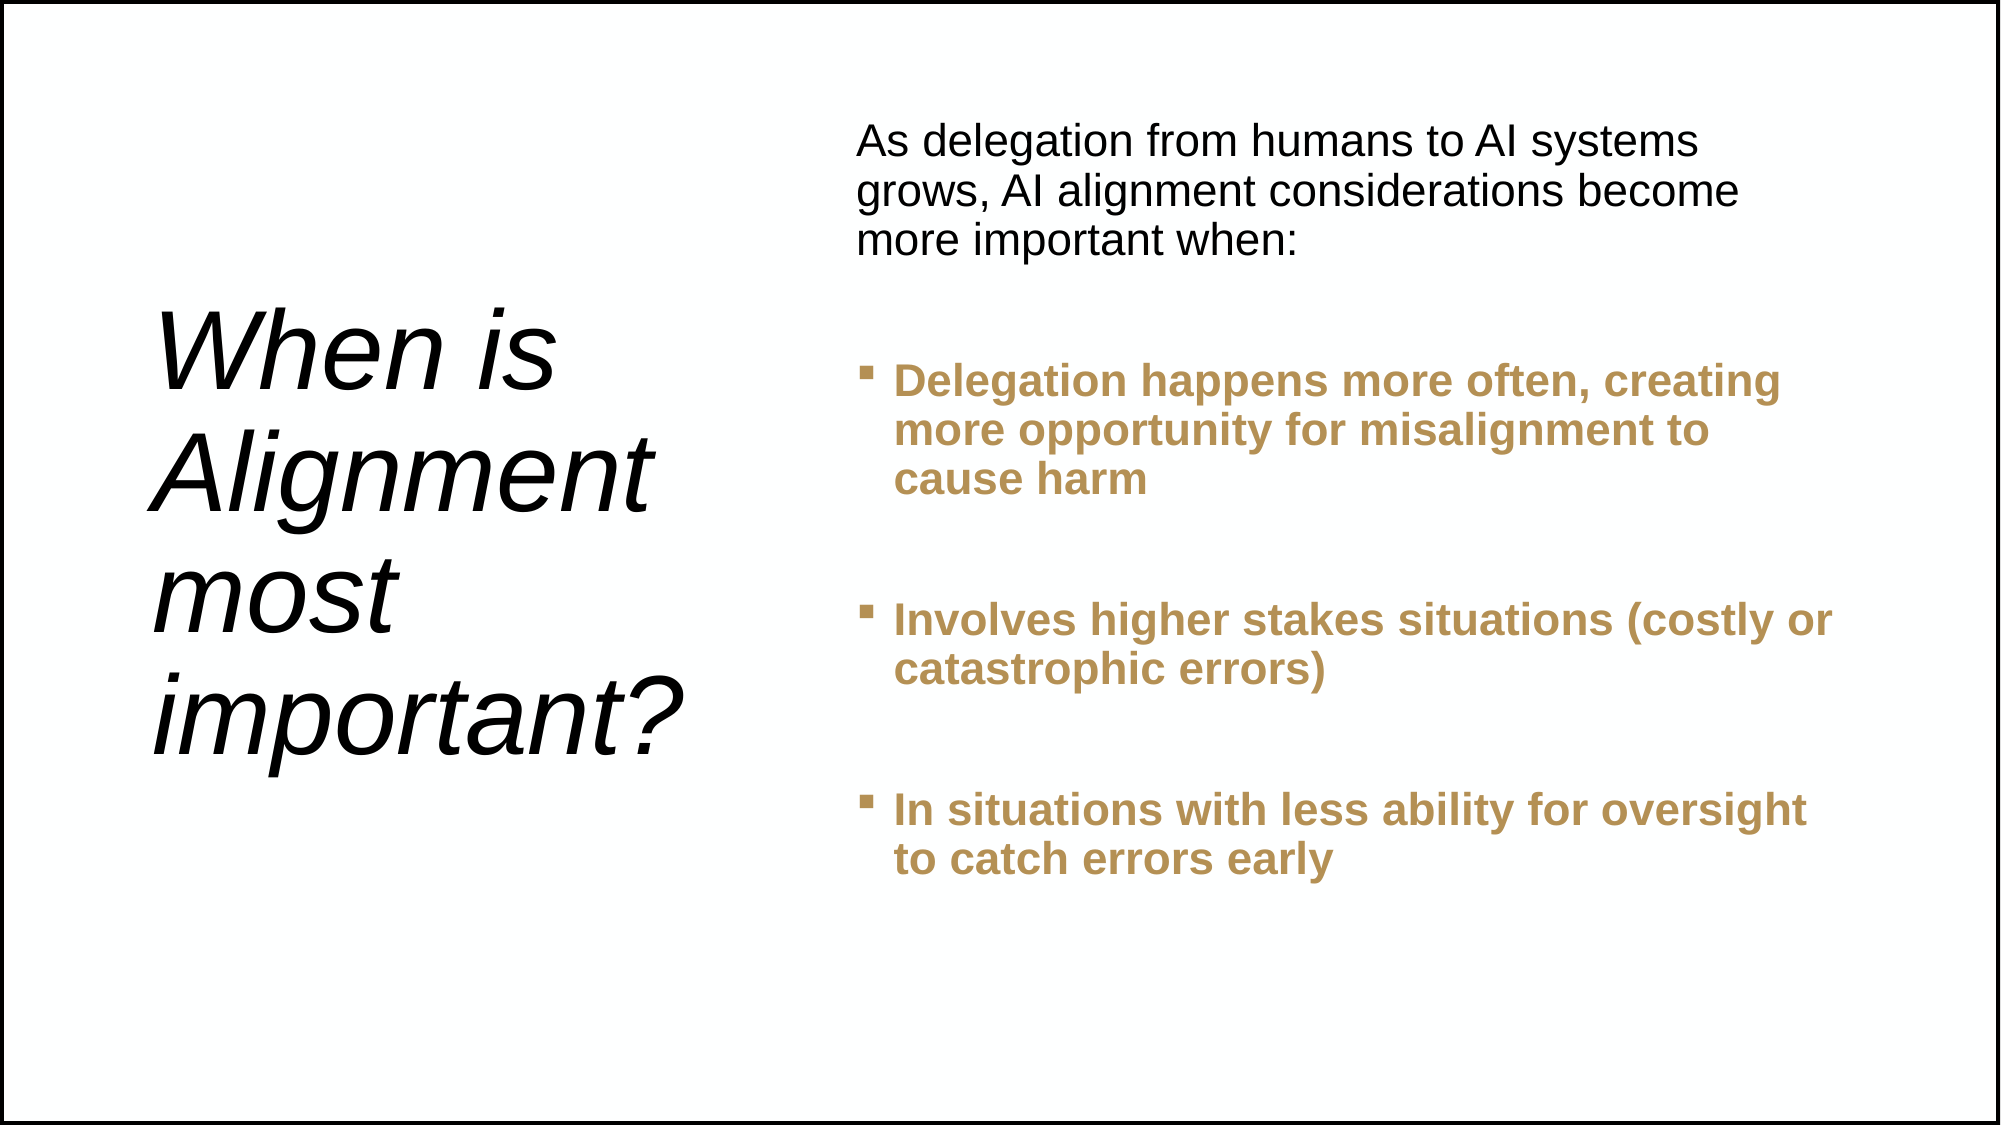

# When is Alignment most important?
As delegation from humans to AI systems grows, AI alignment considerations become more important when:

Delegation happens more often, creating more opportunity for misalignment to cause harm

Involves higher stakes situations (costly or catastrophic errors)

In situations with less ability for oversight to catch errors early